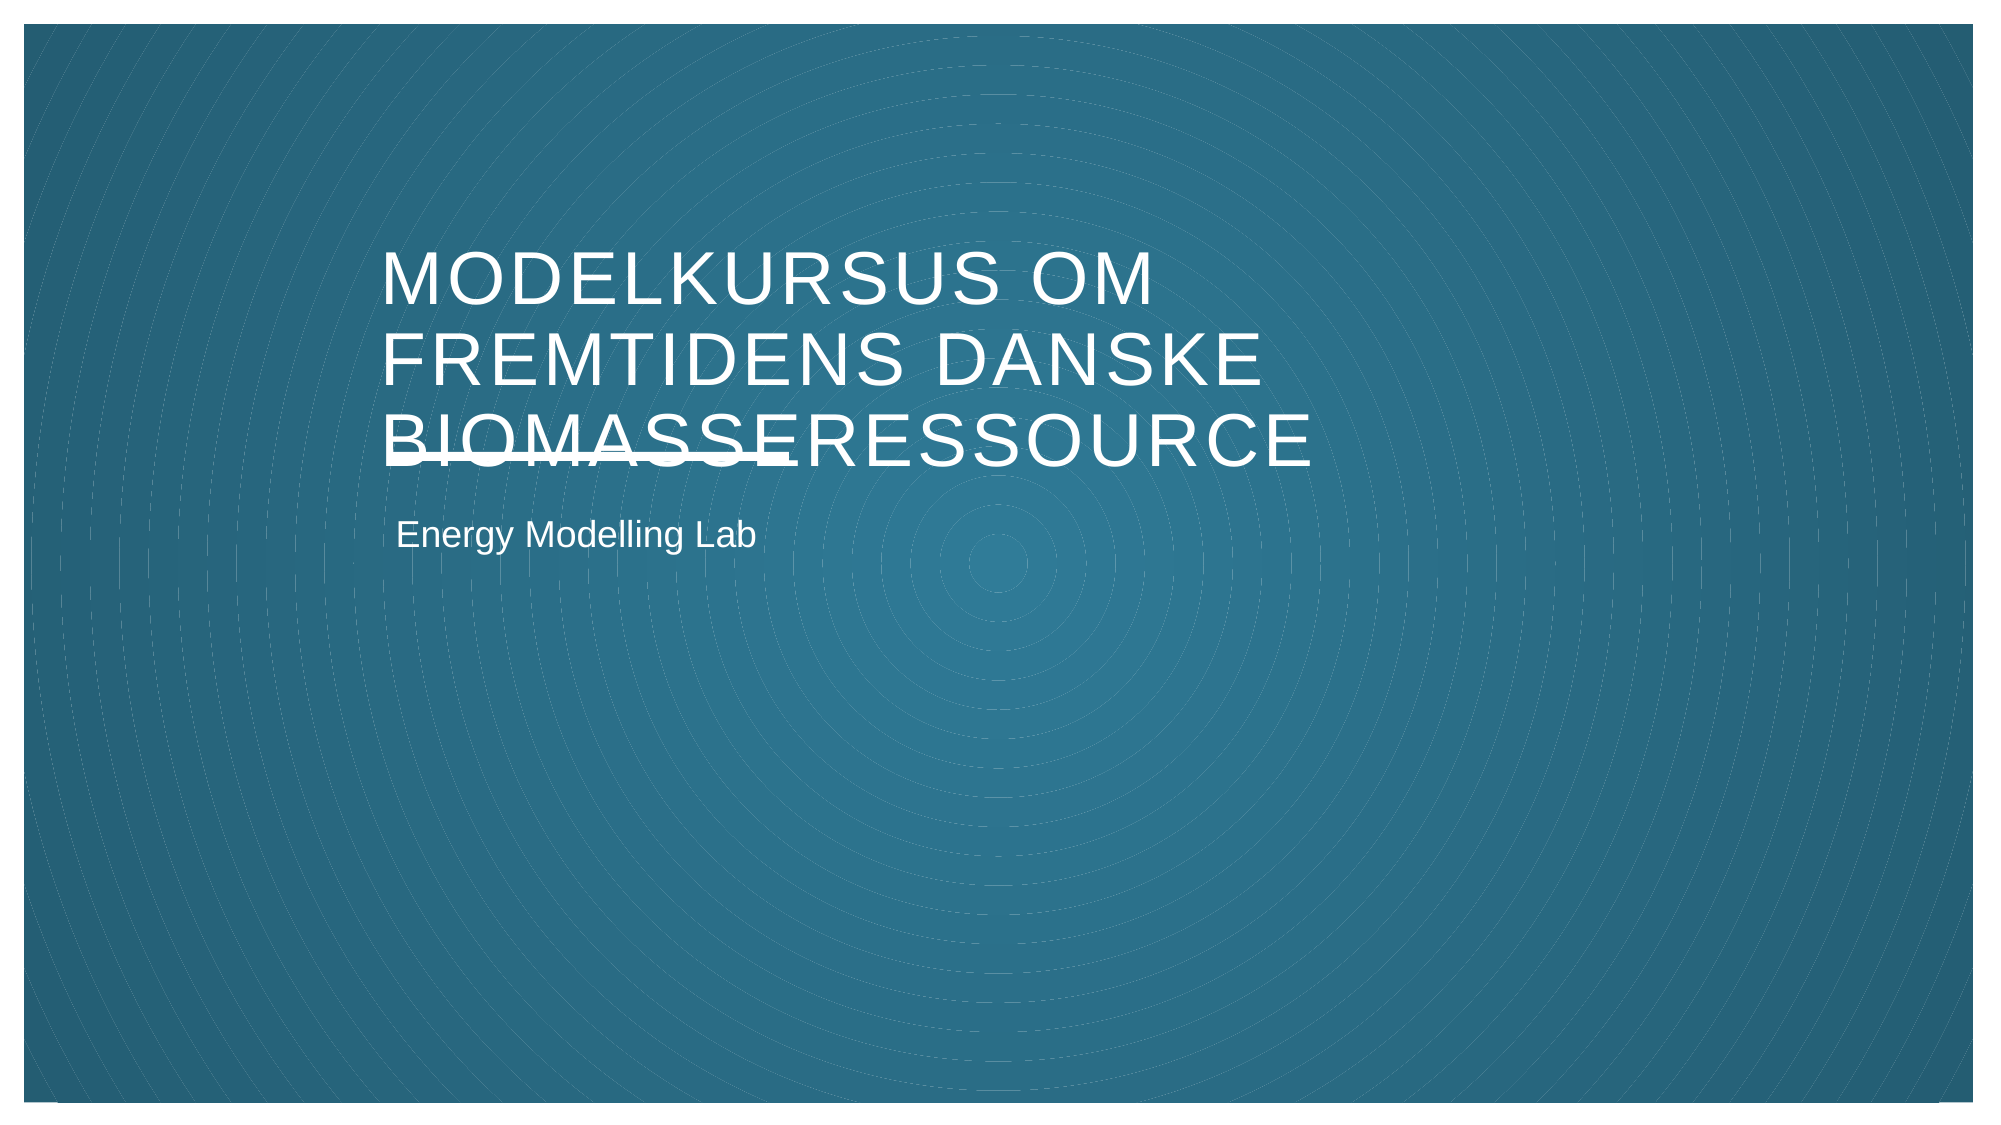

# Modelkursus om fremtidens danske biomasseressource
Energy Modelling Lab